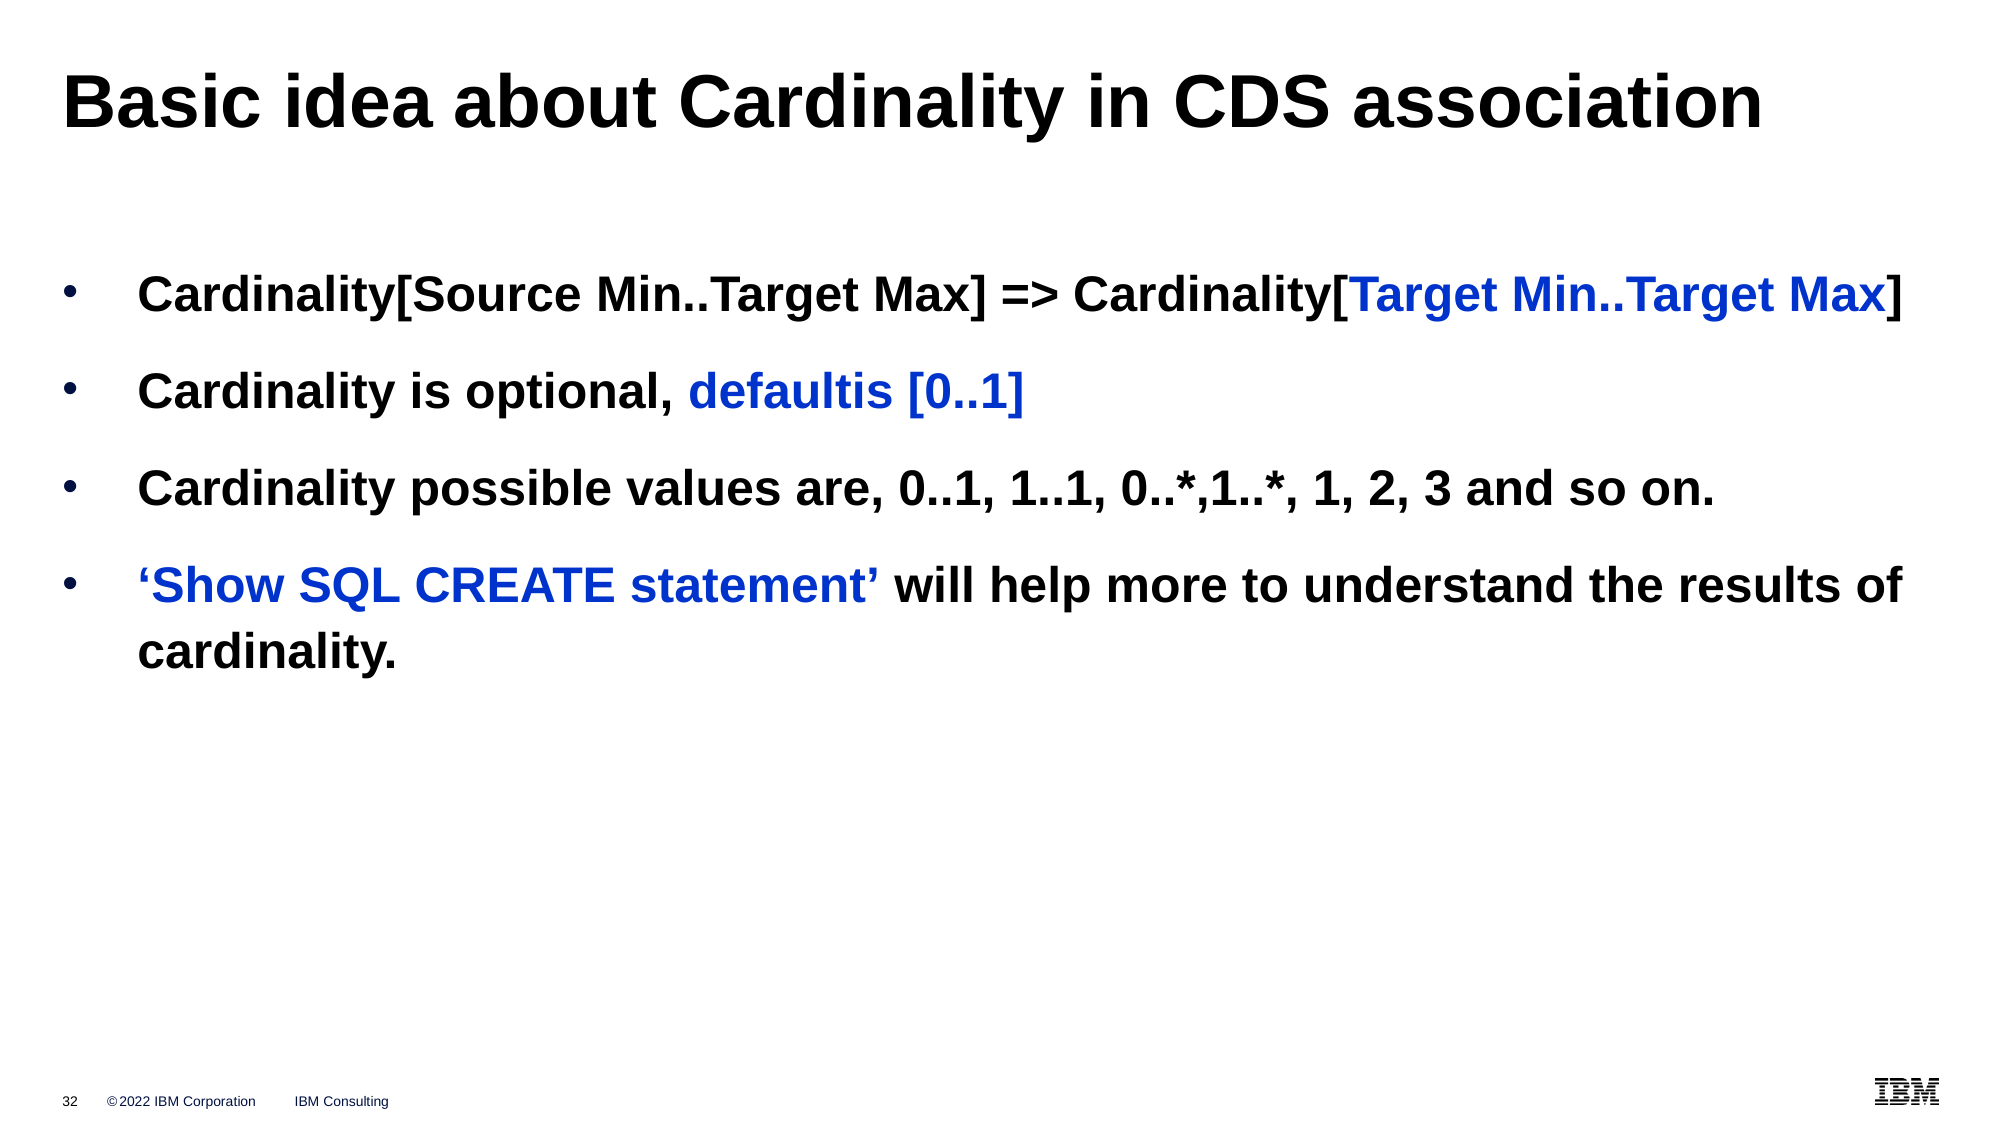

# Basic idea about Cardinality in CDS association
Cardinality[Source Min..Target Max] => Cardinality[Target Min..Target Max]
Cardinality is optional, defaultis [0..1]
Cardinality possible values are, 0..1, 1..1, 0..*,1..*, 1, 2, 3 and so on.
‘Show SQL CREATE statement’ will help more to understand the results of cardinality.